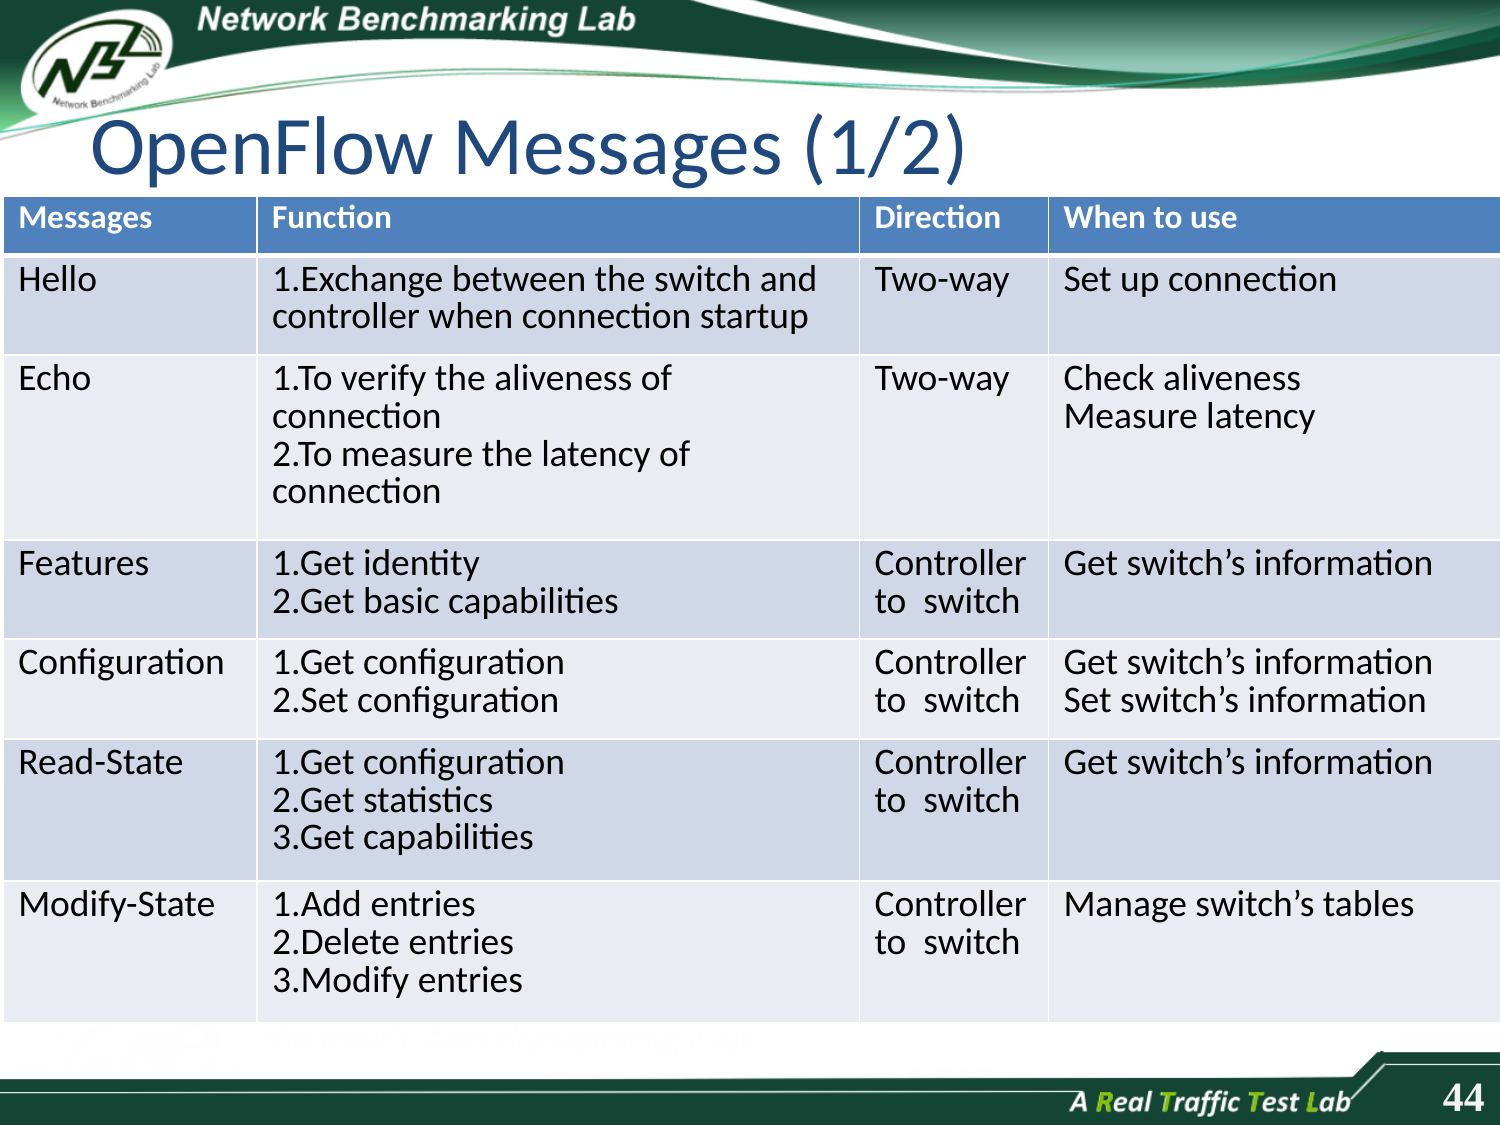

# OpenFlow Messages (1/2)
| Messages | Function | Direction | When to use |
| --- | --- | --- | --- |
| Hello | 1.Exchange between the switch and controller when connection startup | Two-way | Set up connection |
| Echo | 1.To verify the aliveness of connection 2.To measure the latency of connection | Two-way | Check aliveness Measure latency |
| Features | 1.Get identity 2.Get basic capabilities | Controller to switch | Get switch’s information |
| Configuration | 1.Get configuration 2.Set configuration | Controller to switch | Get switch’s information Set switch’s information |
| Read-State | 1.Get configuration 2.Get statistics 3.Get capabilities | Controller to switch | Get switch’s information |
| Modify-State | 1.Add entries 2.Delete entries 3.Modify entries | Controller to switch | Manage switch’s tables |
44